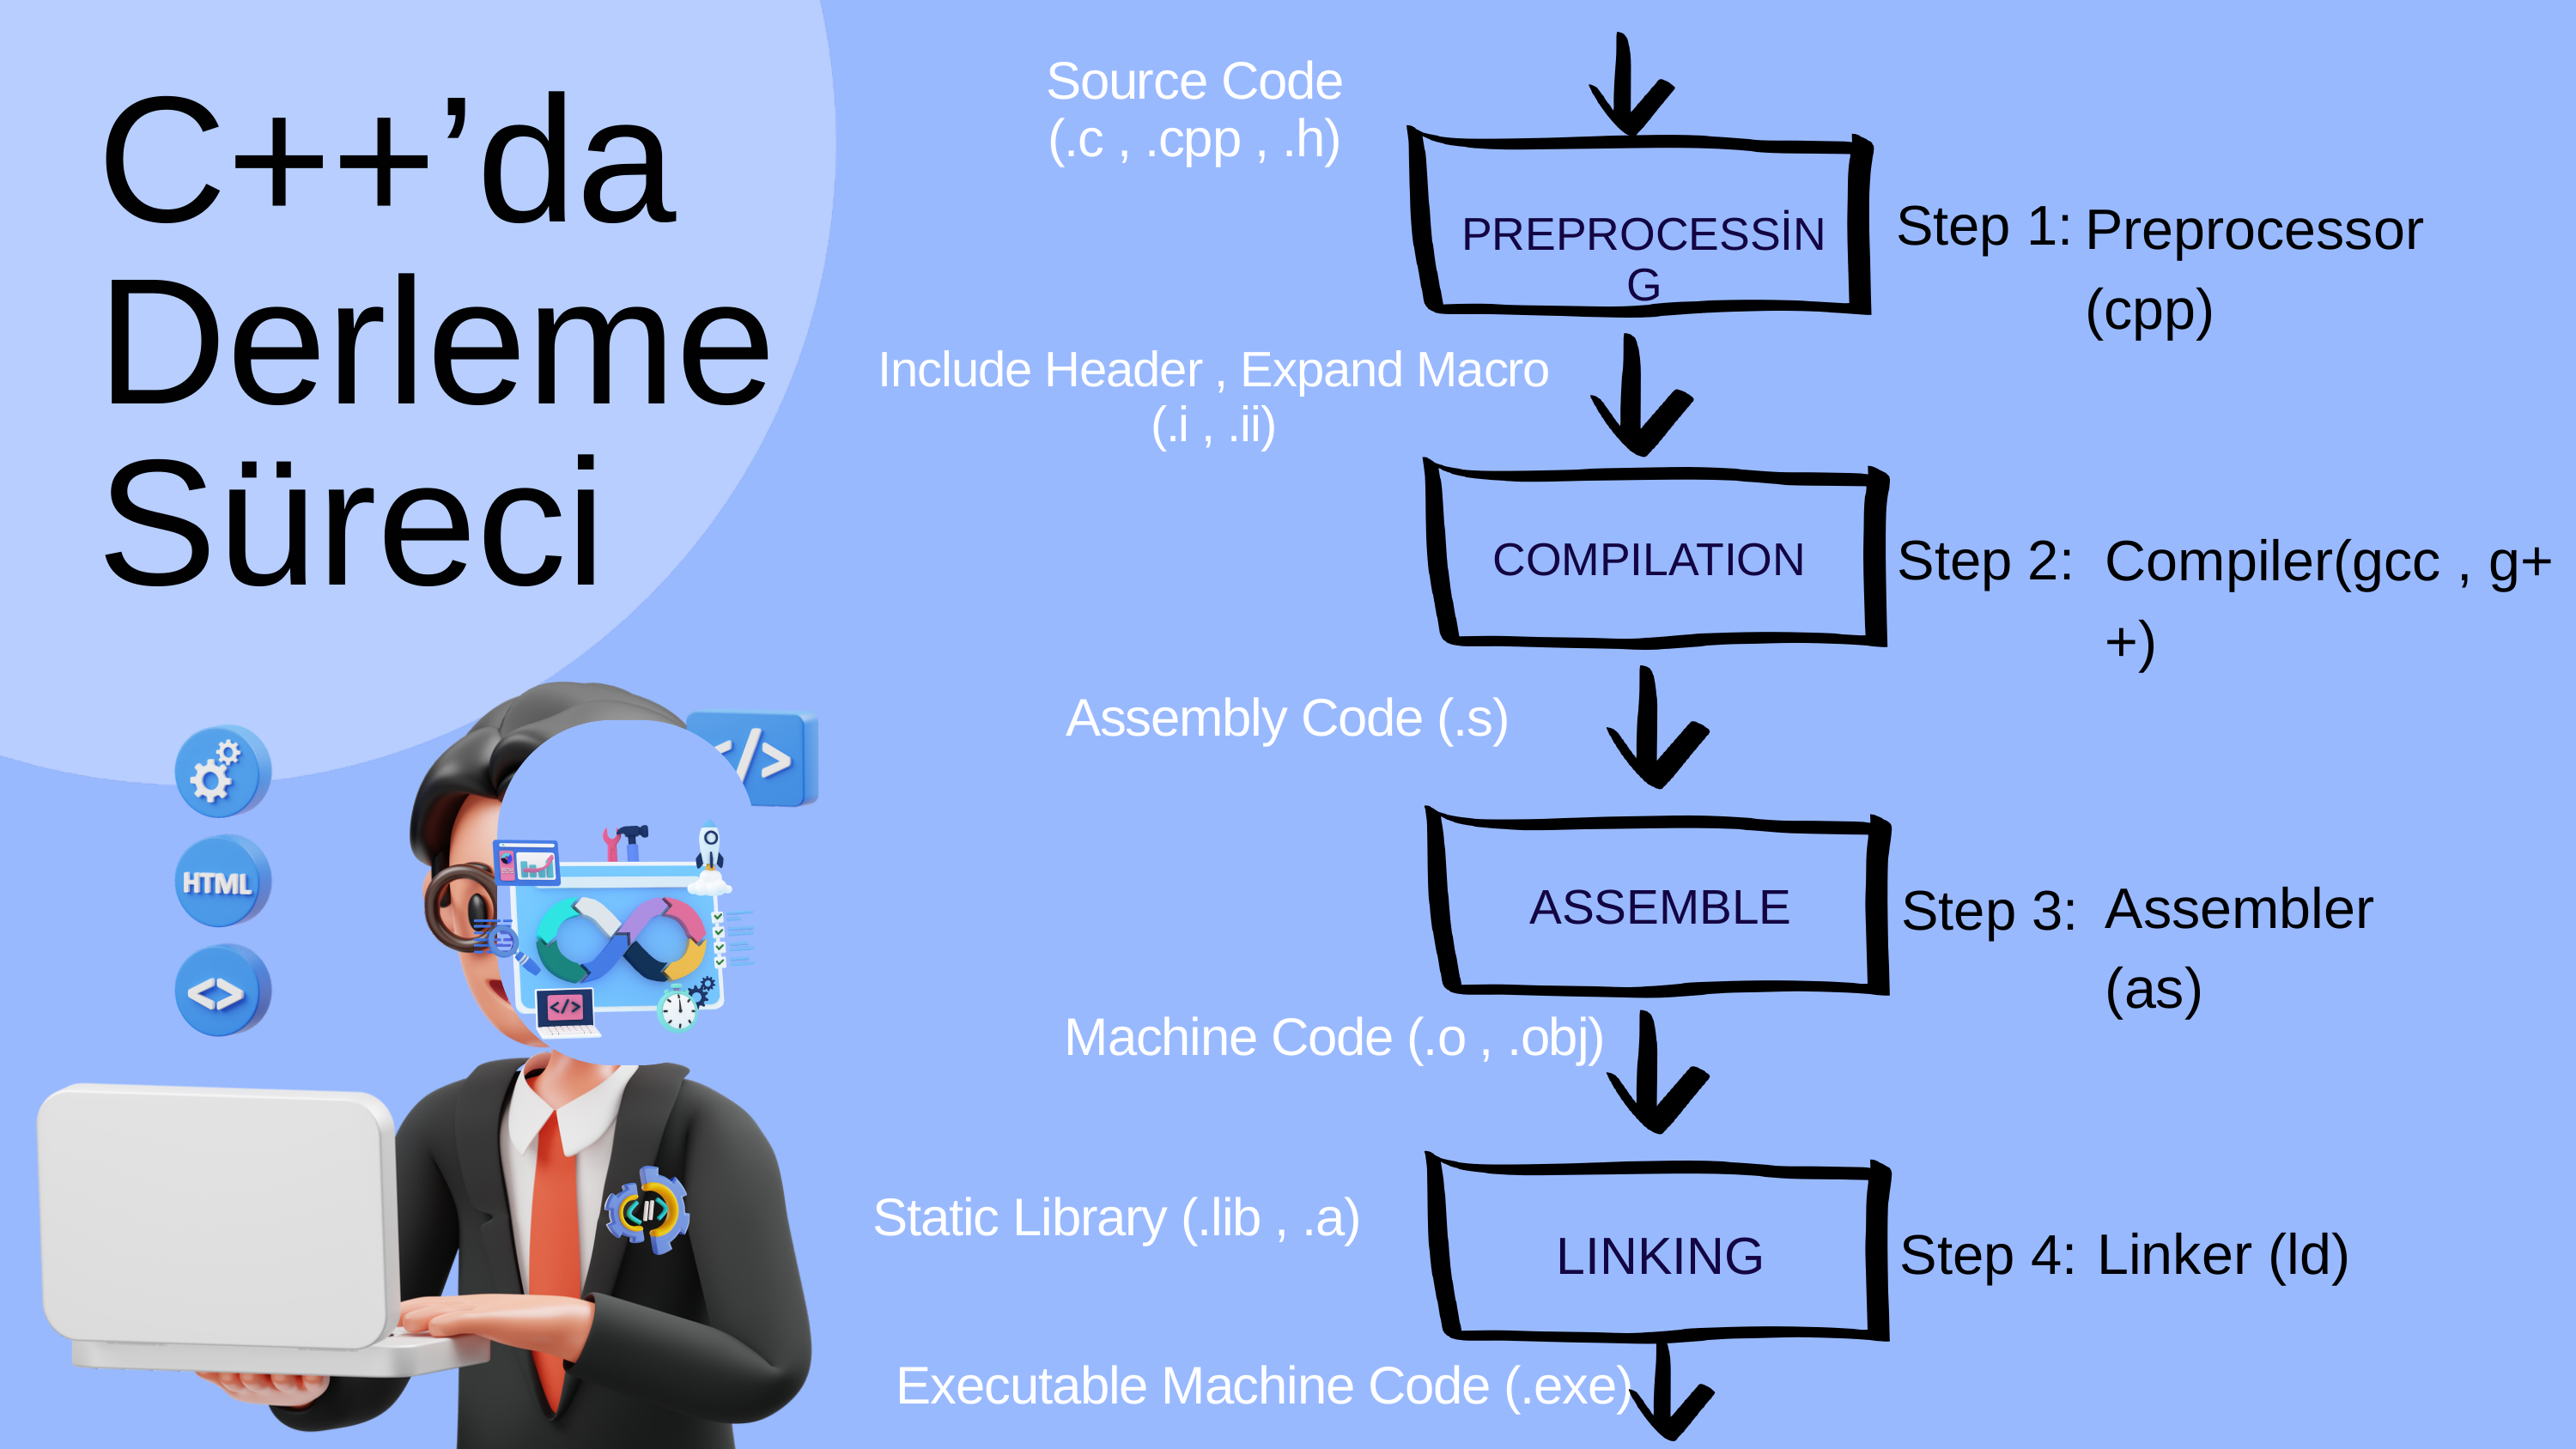

Source Code (.c , .cpp , .h)
C++’da Derleme Süreci

PREPROCESSİNG
COMPILATION
ASSEMBLE

LINKING
Preprocessor (cpp)
Step 1:
Include Header , Expand Macro (.i , .ii)
Compiler(gcc , g++)
Step 2:

Assembly Code (.s)

Assembler (as)
Step 3:
Machine Code (.o , .obj)

Static Library (.lib , .a)
Linker (ld)
Step 4:

Executable Machine Code (.exe)